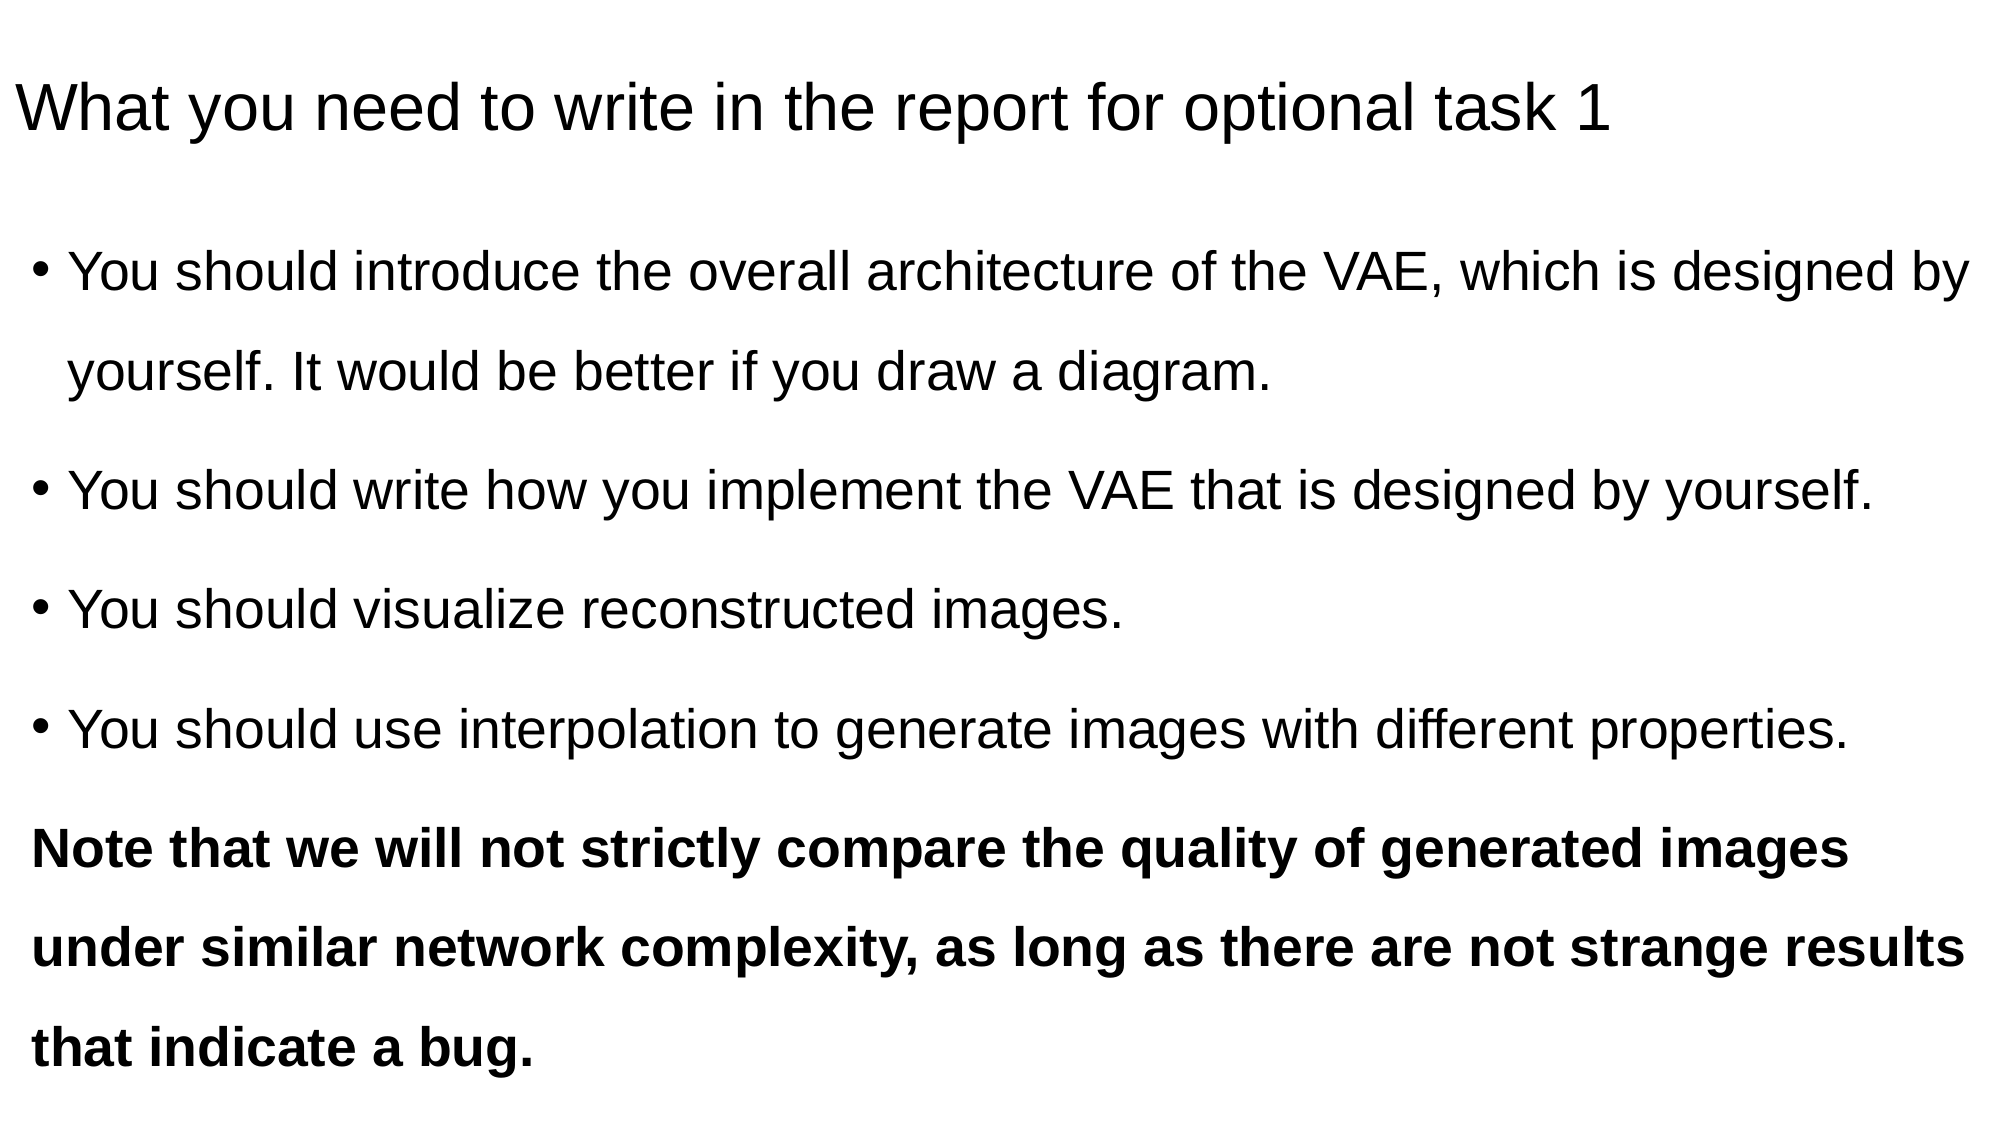

# What you need to write in the report for optional task 1
You should introduce the overall architecture of the VAE, which is designed by yourself. It would be better if you draw a diagram.
You should write how you implement the VAE that is designed by yourself.
You should visualize reconstructed images.
You should use interpolation to generate images with different properties.
Note that we will not strictly compare the quality of generated images under similar network complexity, as long as there are not strange results that indicate a bug.